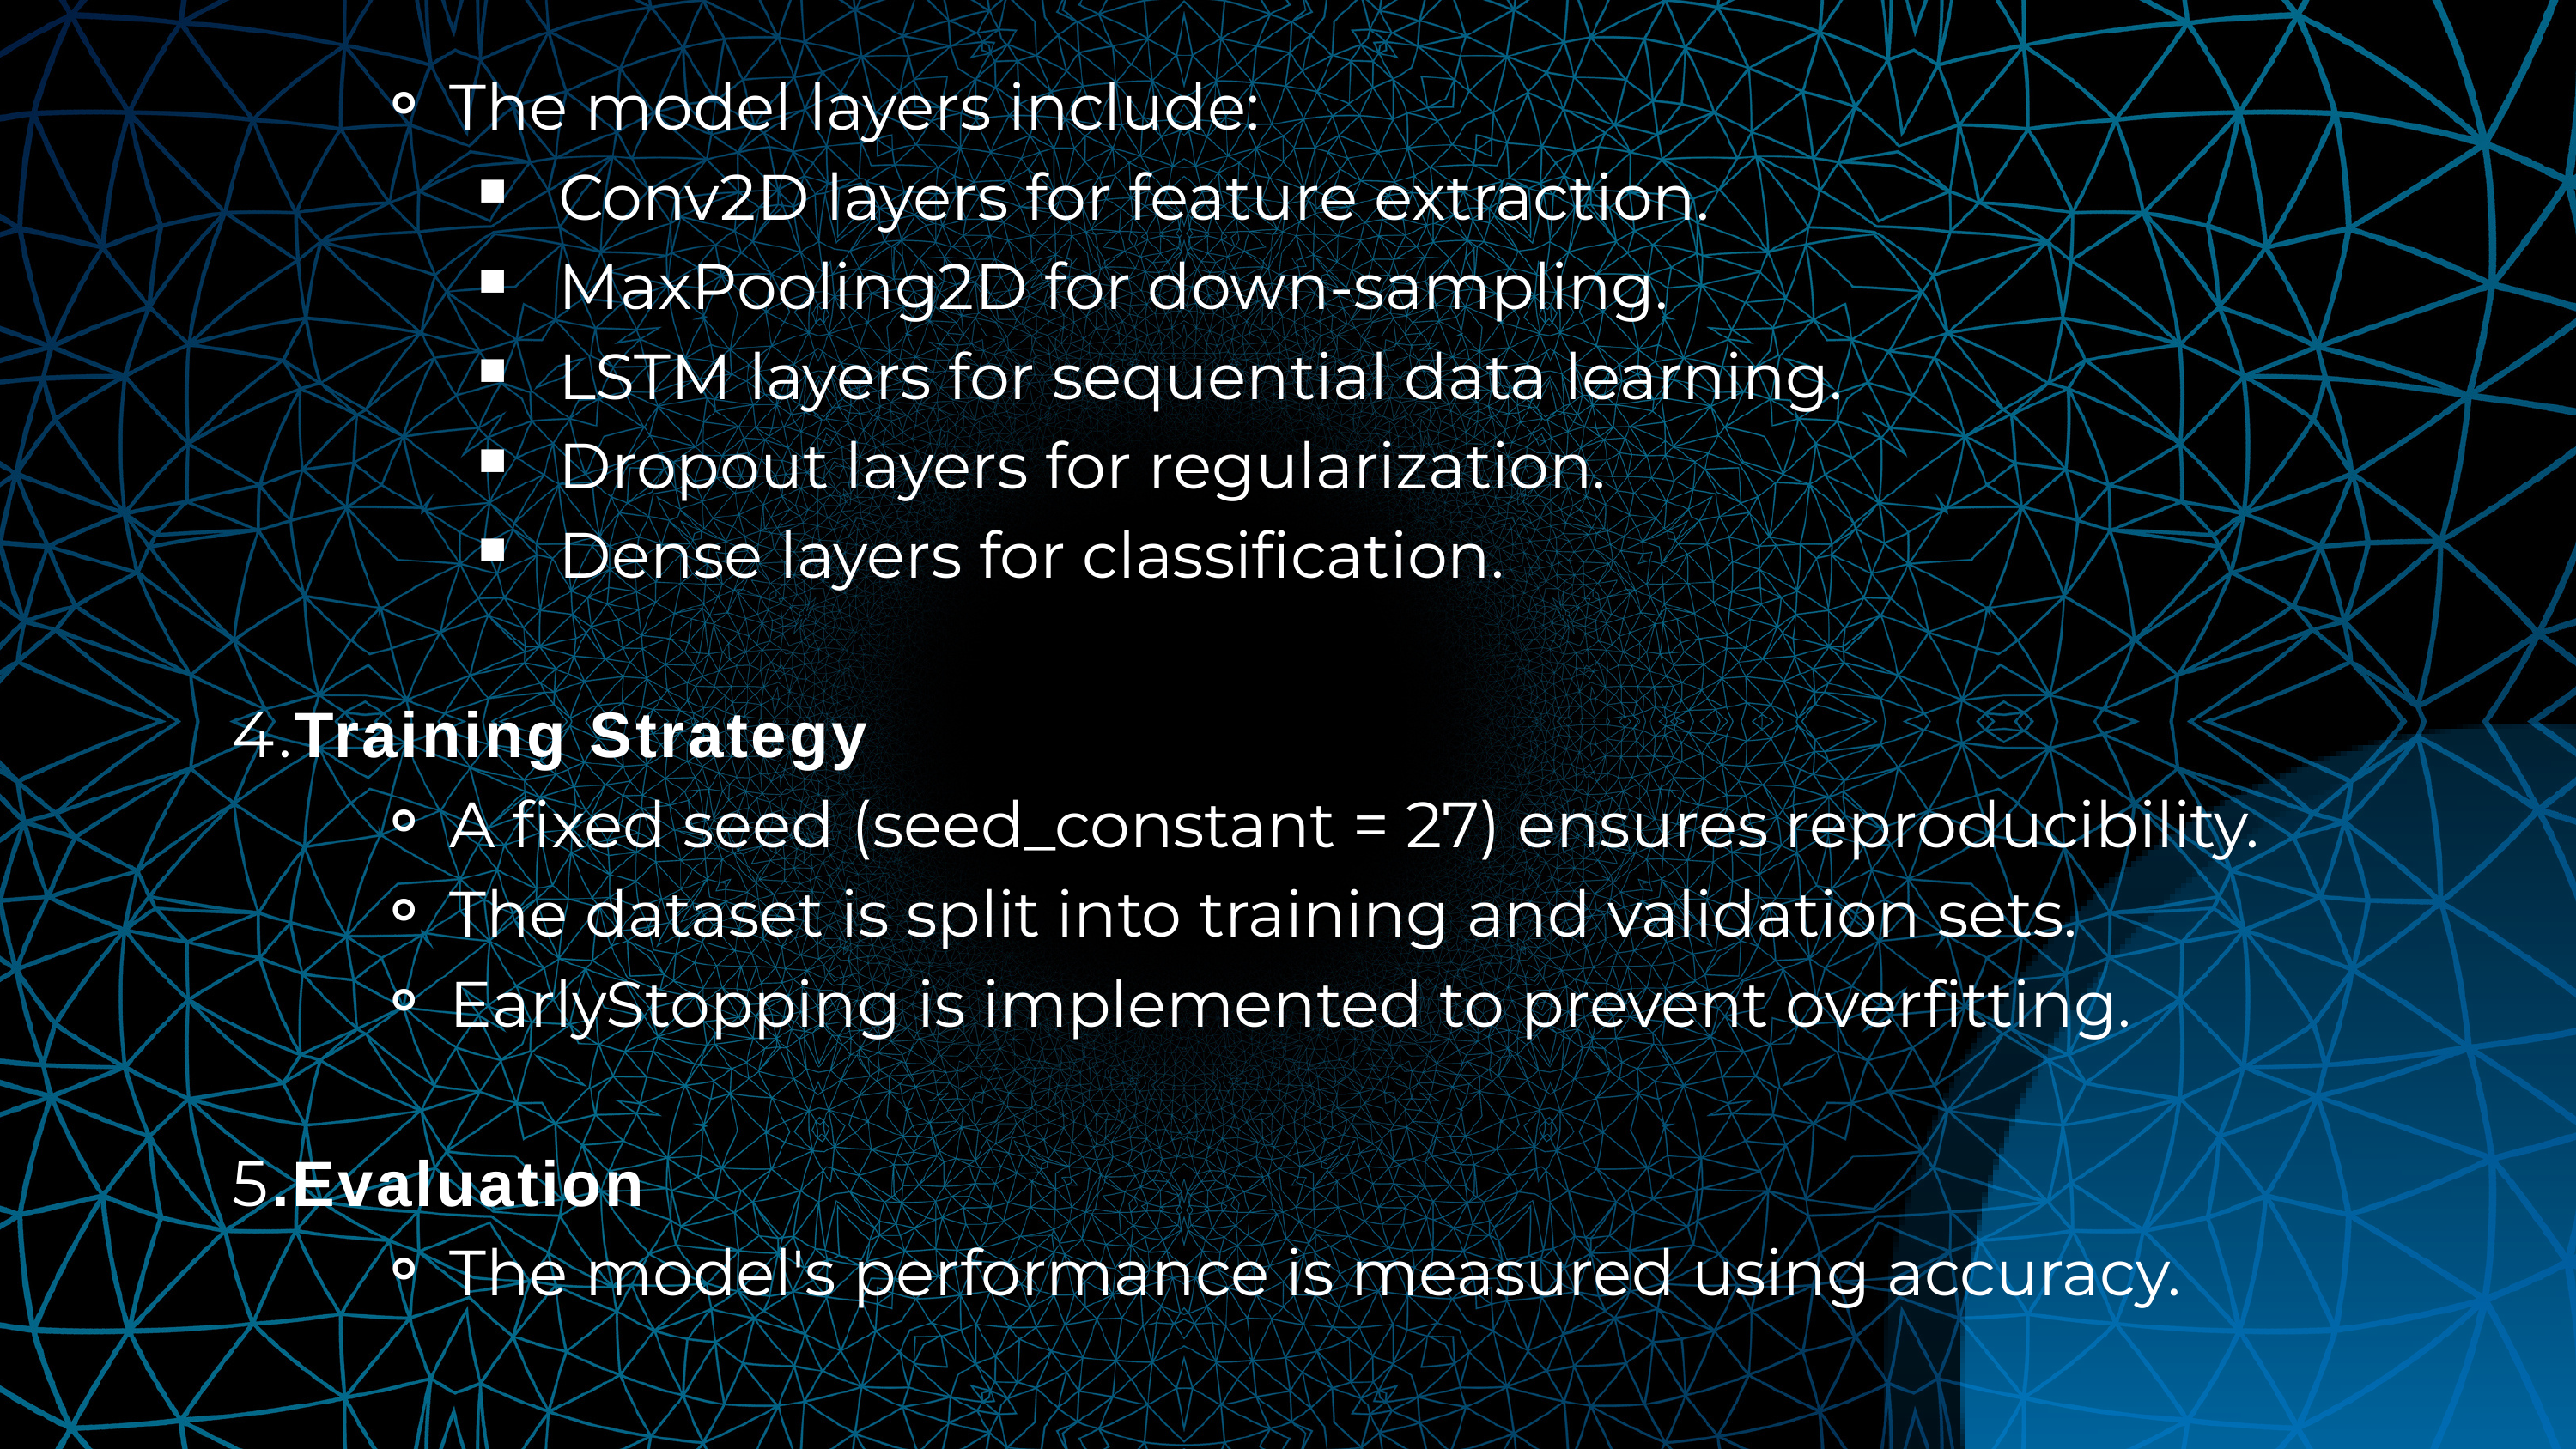

The model layers include:
Conv2D layers for feature extraction.
MaxPooling2D for down-sampling.
LSTM layers for sequential data learning.
Dropout layers for regularization.
Dense layers for classification.

4.Training Strategy
A fixed seed (seed_constant = 27) ensures reproducibility.
The dataset is split into training and validation sets.
EarlyStopping is implemented to prevent overfitting.

5.Evaluation
The model's performance is measured using accuracy.